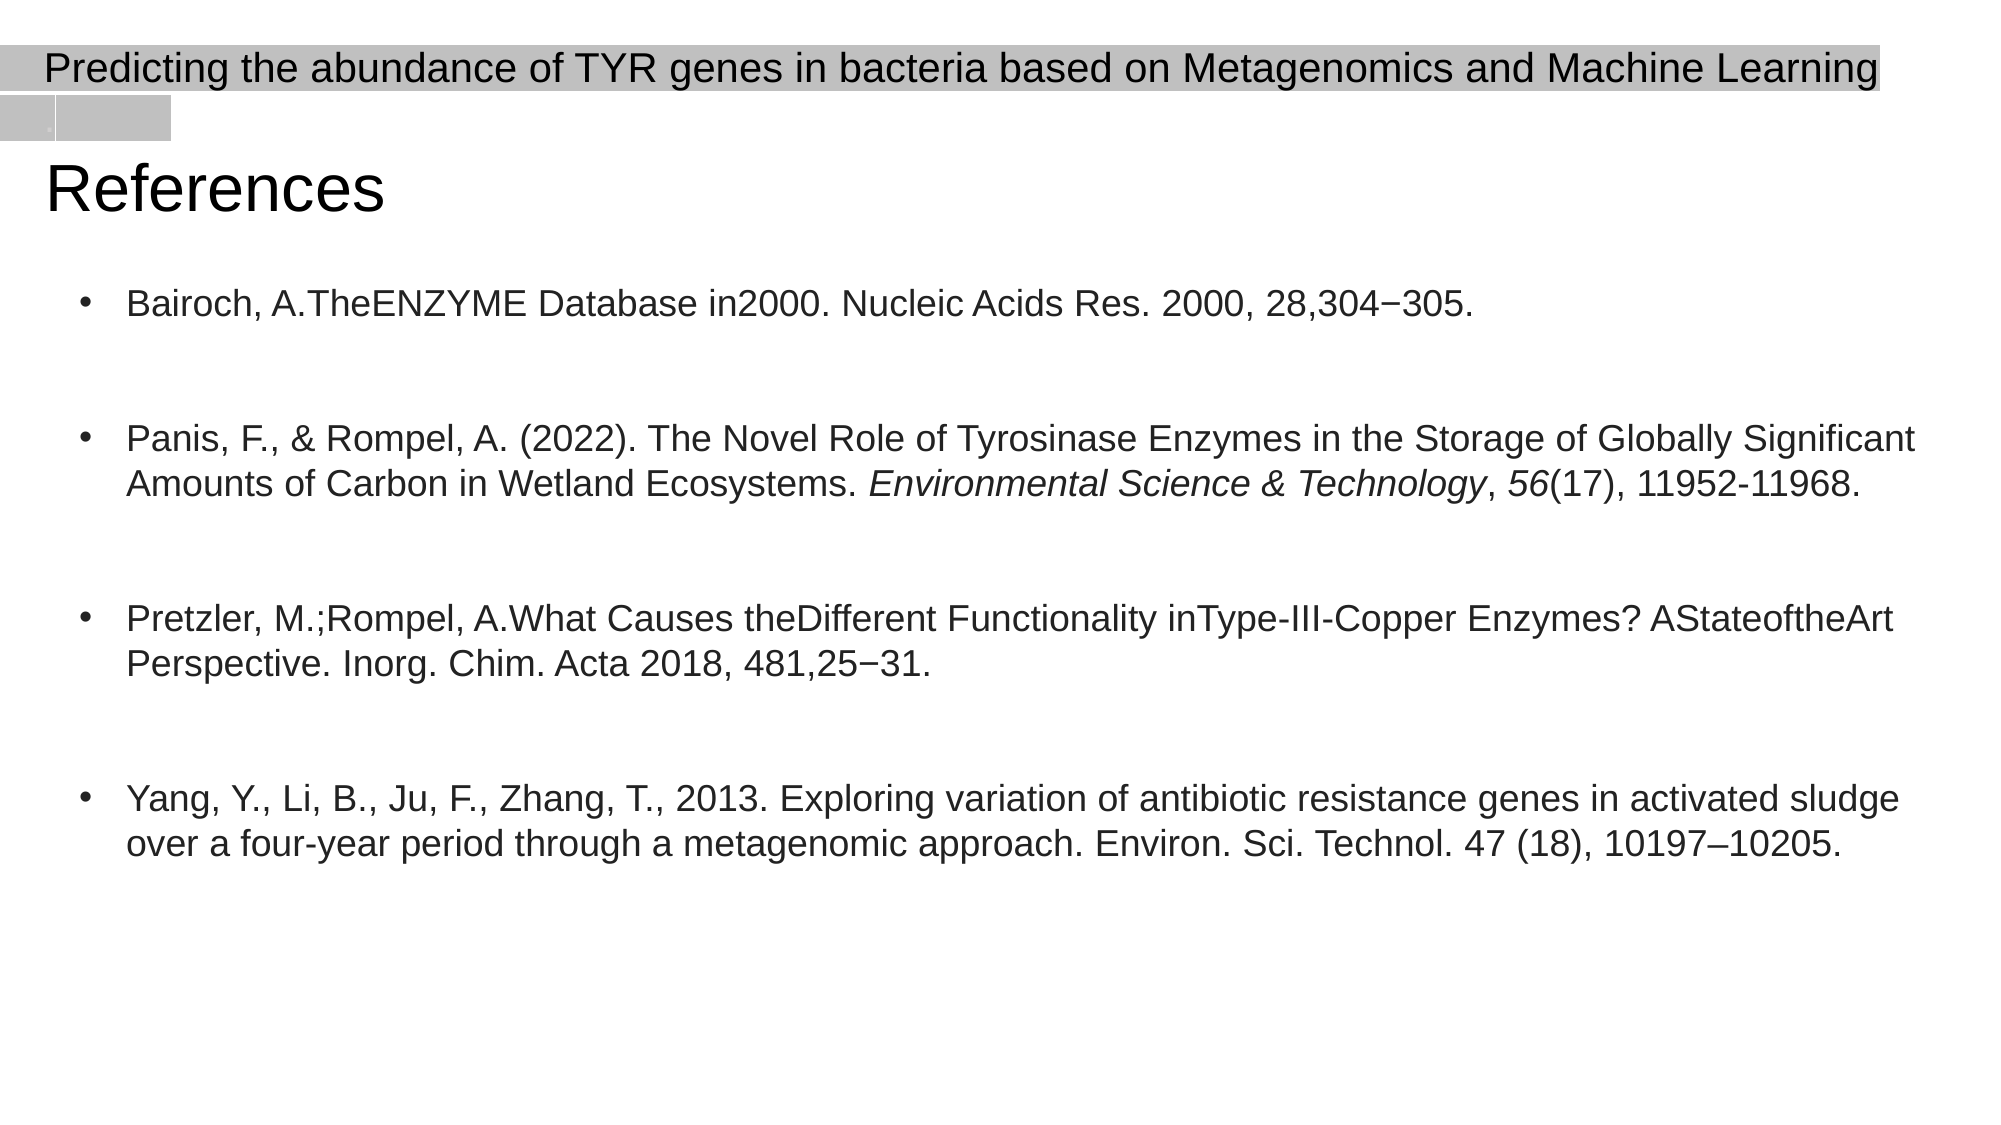

Predicting the abundance of TYR genes in bacteria based on Metagenomics and Machine Learning     .
References
Bairoch, A.TheENZYME Database in2000. Nucleic Acids Res. 2000, 28,304−305.

Panis, F., & Rompel, A. (2022). The Novel Role of Tyrosinase Enzymes in the Storage of Globally Significant Amounts of Carbon in Wetland Ecosystems. Environmental Science & Technology, 56(17), 11952-11968.

Pretzler, M.;Rompel, A.What Causes theDifferent Functionality inType-III-Copper Enzymes? AStateoftheArt Perspective. Inorg. Chim. Acta 2018, 481,25−31.

Yang, Y., Li, B., Ju, F., Zhang, T., 2013. Exploring variation of antibiotic resistance genes in activated sludge over a four-year period through a metagenomic approach. Environ. Sci. Technol. 47 (18), 10197–10205.